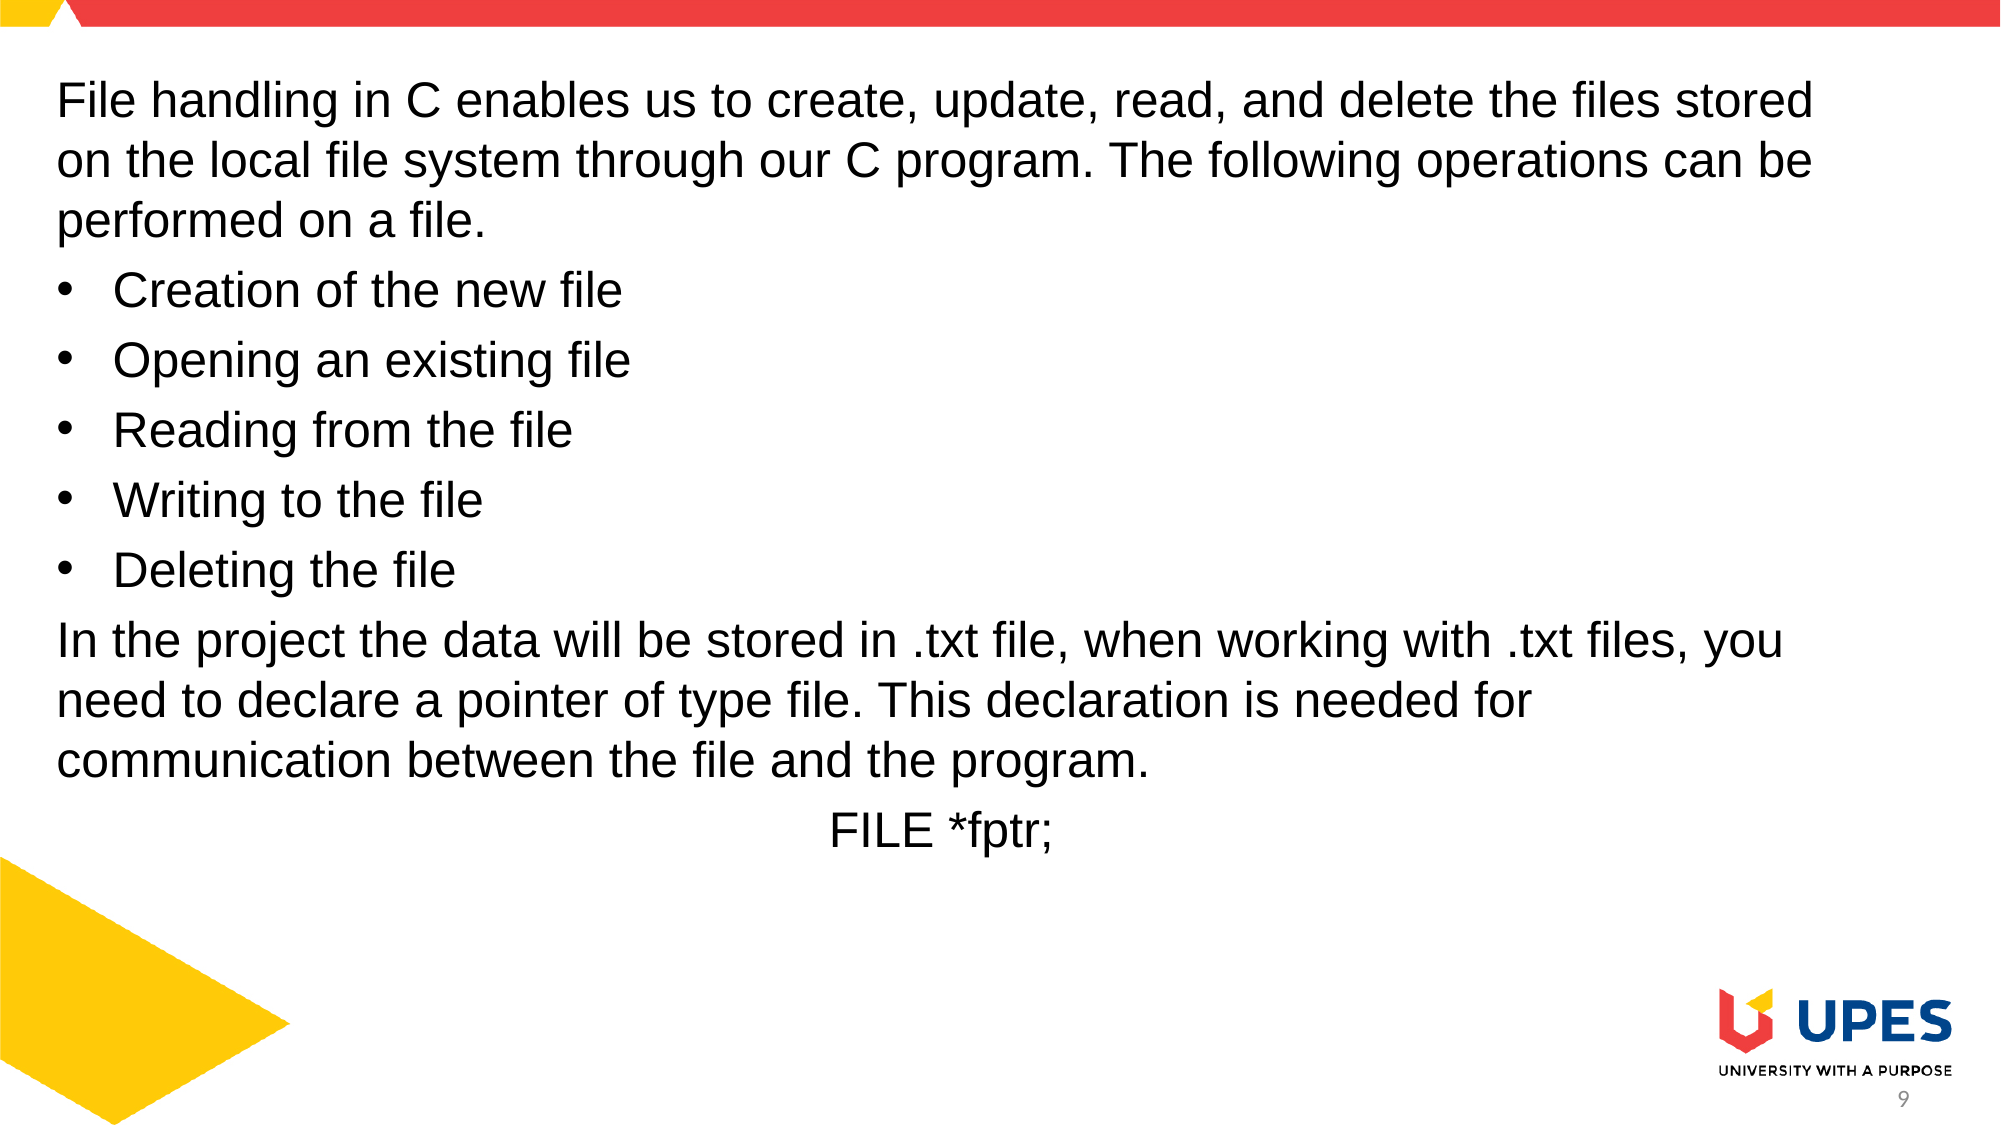

File handling in C enables us to create, update, read, and delete the files stored on the local file system through our C program. The following operations can be performed on a file.
Creation of the new file
Opening an existing file
Reading from the file
Writing to the file
Deleting the file
In the project the data will be stored in .txt file, when working with .txt files, you need to declare a pointer of type file. This declaration is needed for communication between the file and the program.
FILE *fptr;